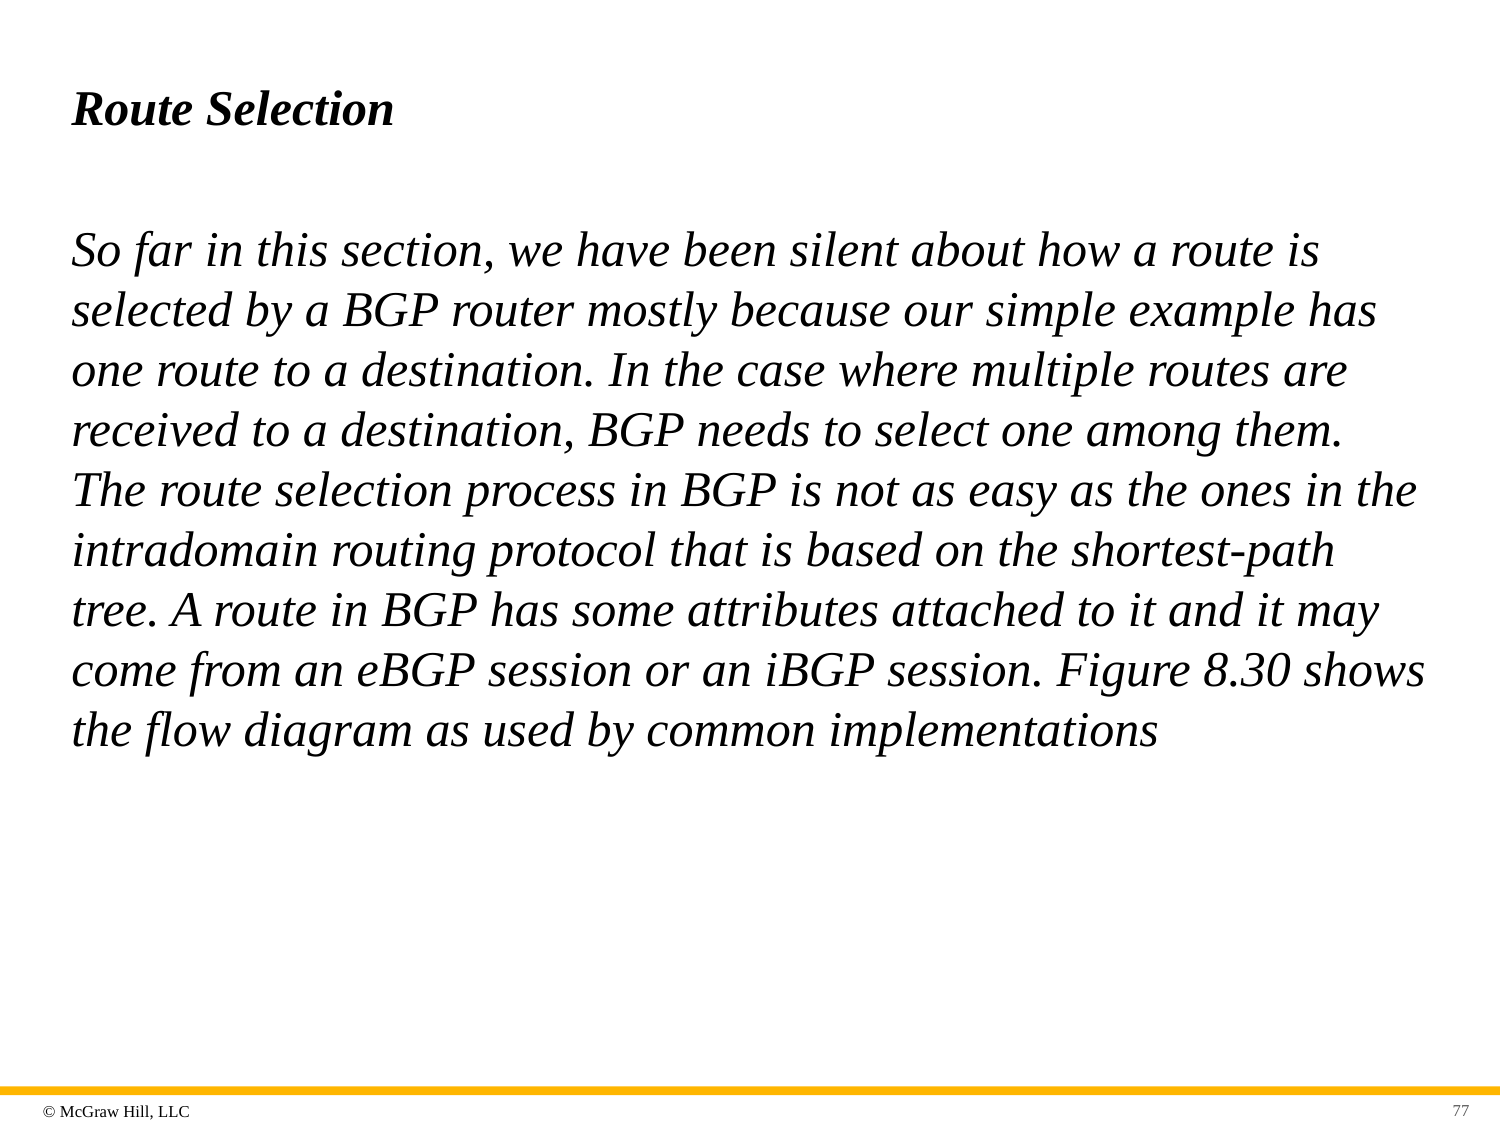

# Route Selection
So far in this section, we have been silent about how a route is selected by a BGP router mostly because our simple example has one route to a destination. In the case where multiple routes are received to a destination, BGP needs to select one among them. The route selection process in BGP is not as easy as the ones in the intradomain routing protocol that is based on the shortest-path tree. A route in BGP has some attributes attached to it and it may come from an eBGP session or an iBGP session. Figure 8.30 shows the flow diagram as used by common implementations
77